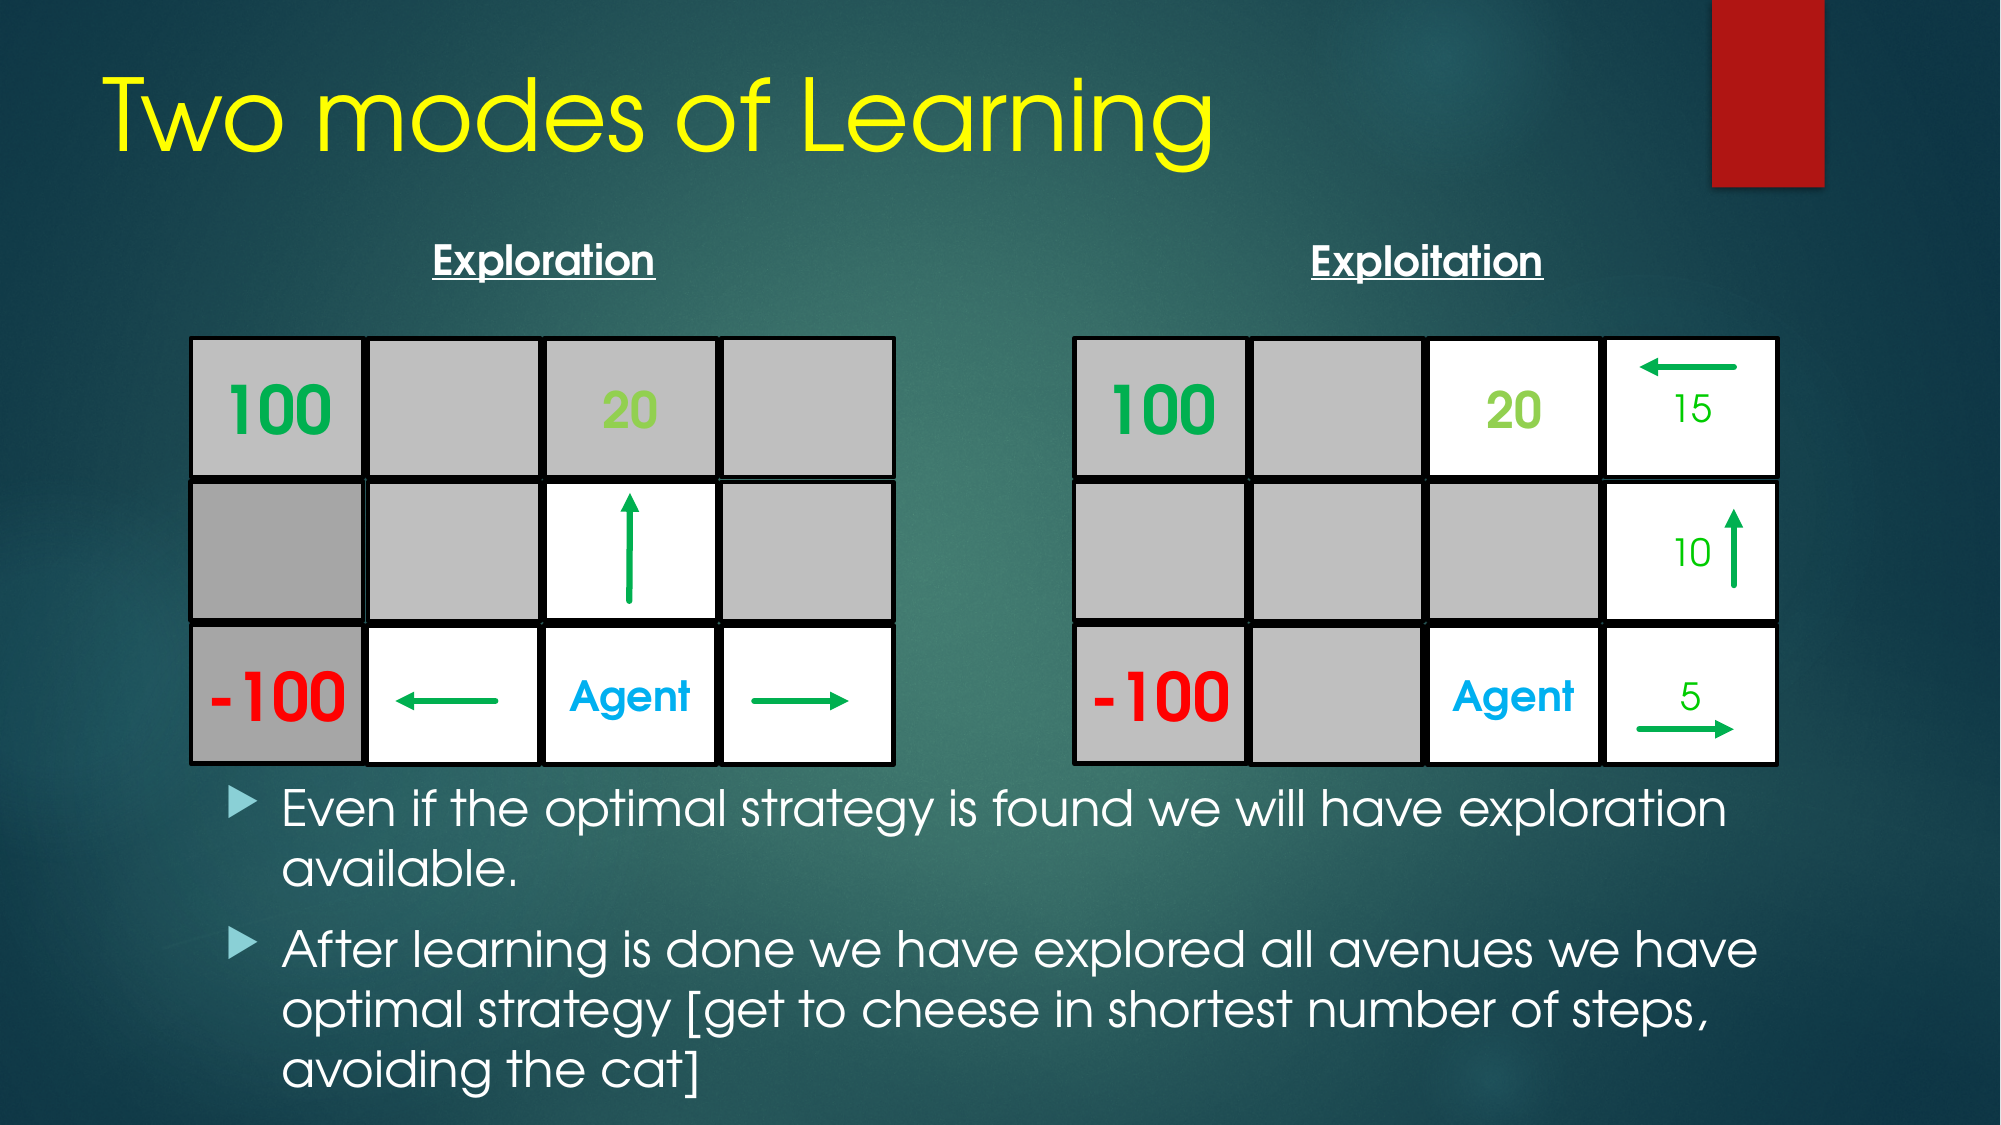

# Two modes of Learning
Exploration
Exploitation
100
100

15
20
20

10
-100
-100
Agent
Agent

5
Even if the optimal strategy is found we will have exploration available.
After learning is done we have explored all avenues we have optimal strategy [get to cheese in shortest number of steps, avoiding the cat]